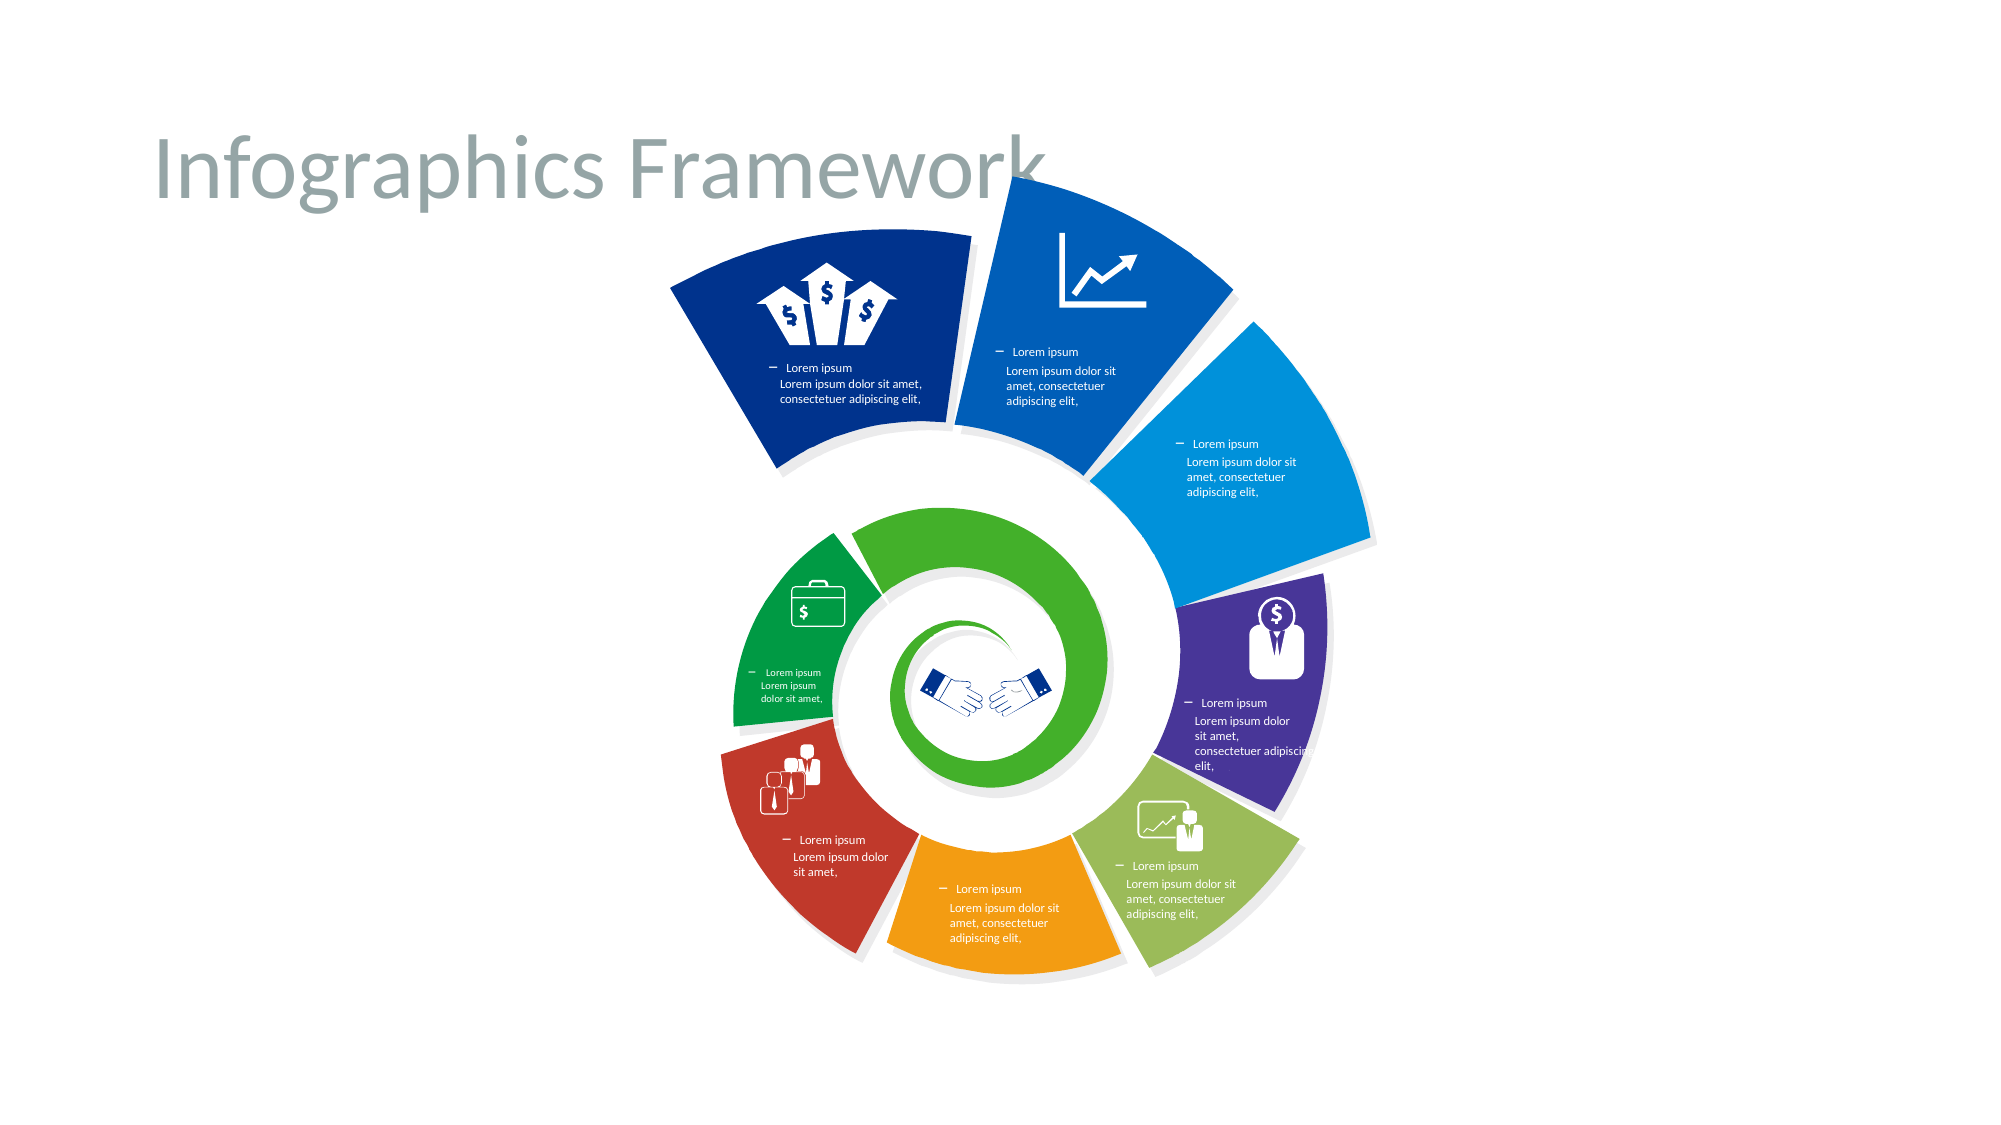

# Infographics Framework

Lorem ipsum
Lorem ipsum dolor sit amet, consectetuer adipiscing elit,
Lorem ipsum
Lorem ipsum dolor sit amet, consectetuer adipiscing elit,
Lorem ipsum
Lorem ipsum dolor sit amet, consectetuer adipiscing elit,

Lorem ipsum
Lorem ipsum dolor sit amet,

Lorem ipsum
Lorem ipsum dolor
sit amet,
consectetuer adipiscing elit,

Lorem ipsum
Lorem ipsum dolor sit amet,

Lorem ipsum
Lorem ipsum dolor sit amet, consectetuer adipiscing elit,
Lorem ipsum
Lorem ipsum dolor sit amet, consectetuer adipiscing elit,